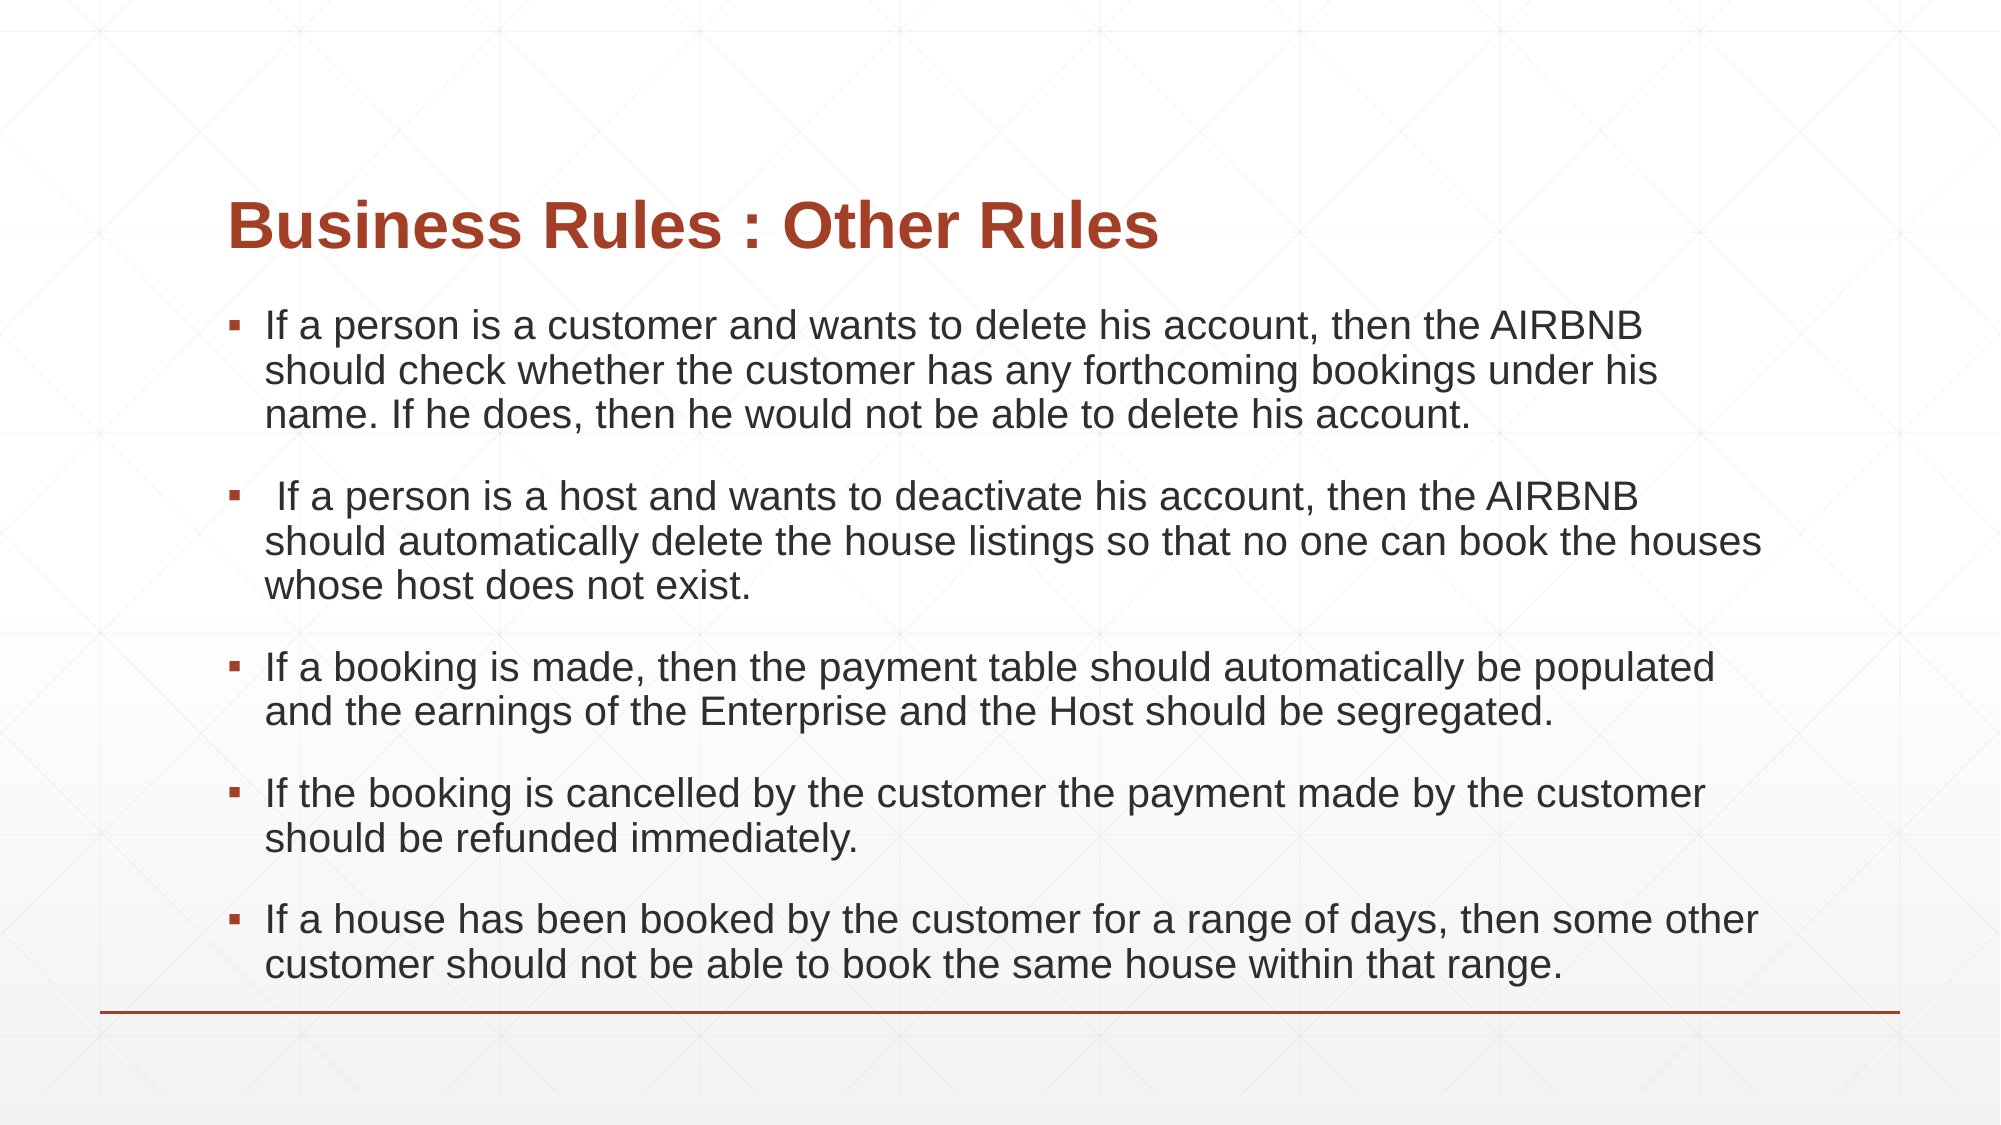

# Business Rules : Other Rules
If a person is a customer and wants to delete his account, then the AIRBNB should check whether the customer has any forthcoming bookings under his name. If he does, then he would not be able to delete his account.
 If a person is a host and wants to deactivate his account, then the AIRBNB should automatically delete the house listings so that no one can book the houses whose host does not exist.
If a booking is made, then the payment table should automatically be populated and the earnings of the Enterprise and the Host should be segregated.
If the booking is cancelled by the customer the payment made by the customer should be refunded immediately.
If a house has been booked by the customer for a range of days, then some other customer should not be able to book the same house within that range.